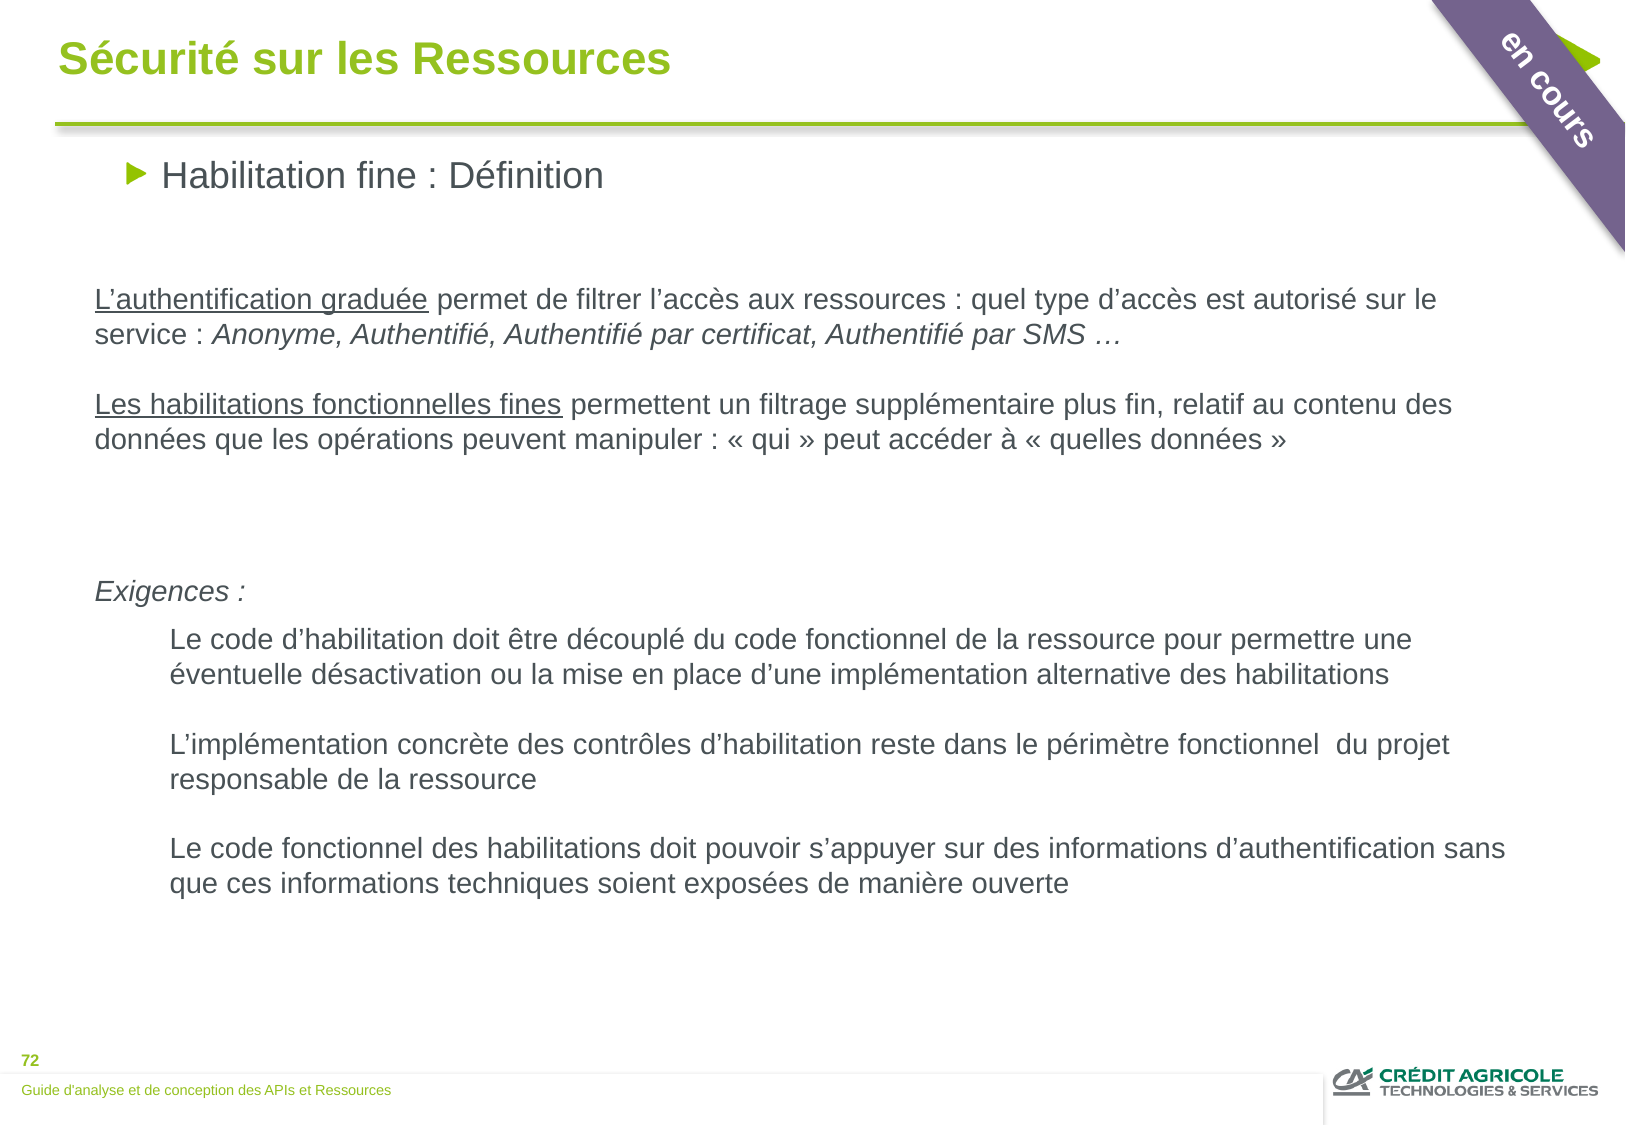

Sécurité sur les Ressources

en cours
 Habilitation fine : Définition
L’authentification graduée permet de filtrer l’accès aux ressources : quel type d’accès est autorisé sur le service : Anonyme, Authentifié, Authentifié par certificat, Authentifié par SMS …

Les habilitations fonctionnelles fines permettent un filtrage supplémentaire plus fin, relatif au contenu des données que les opérations peuvent manipuler : « qui » peut accéder à « quelles données »

Exigences :
Le code d’habilitation doit être découplé du code fonctionnel de la ressource pour permettre une éventuelle désactivation ou la mise en place d’une implémentation alternative des habilitations

L’implémentation concrète des contrôles d’habilitation reste dans le périmètre fonctionnel  du projet responsable de la ressource

Le code fonctionnel des habilitations doit pouvoir s’appuyer sur des informations d’authentification sans que ces informations techniques soient exposées de manière ouverte

Guide d'analyse et de conception des APIs et Ressources